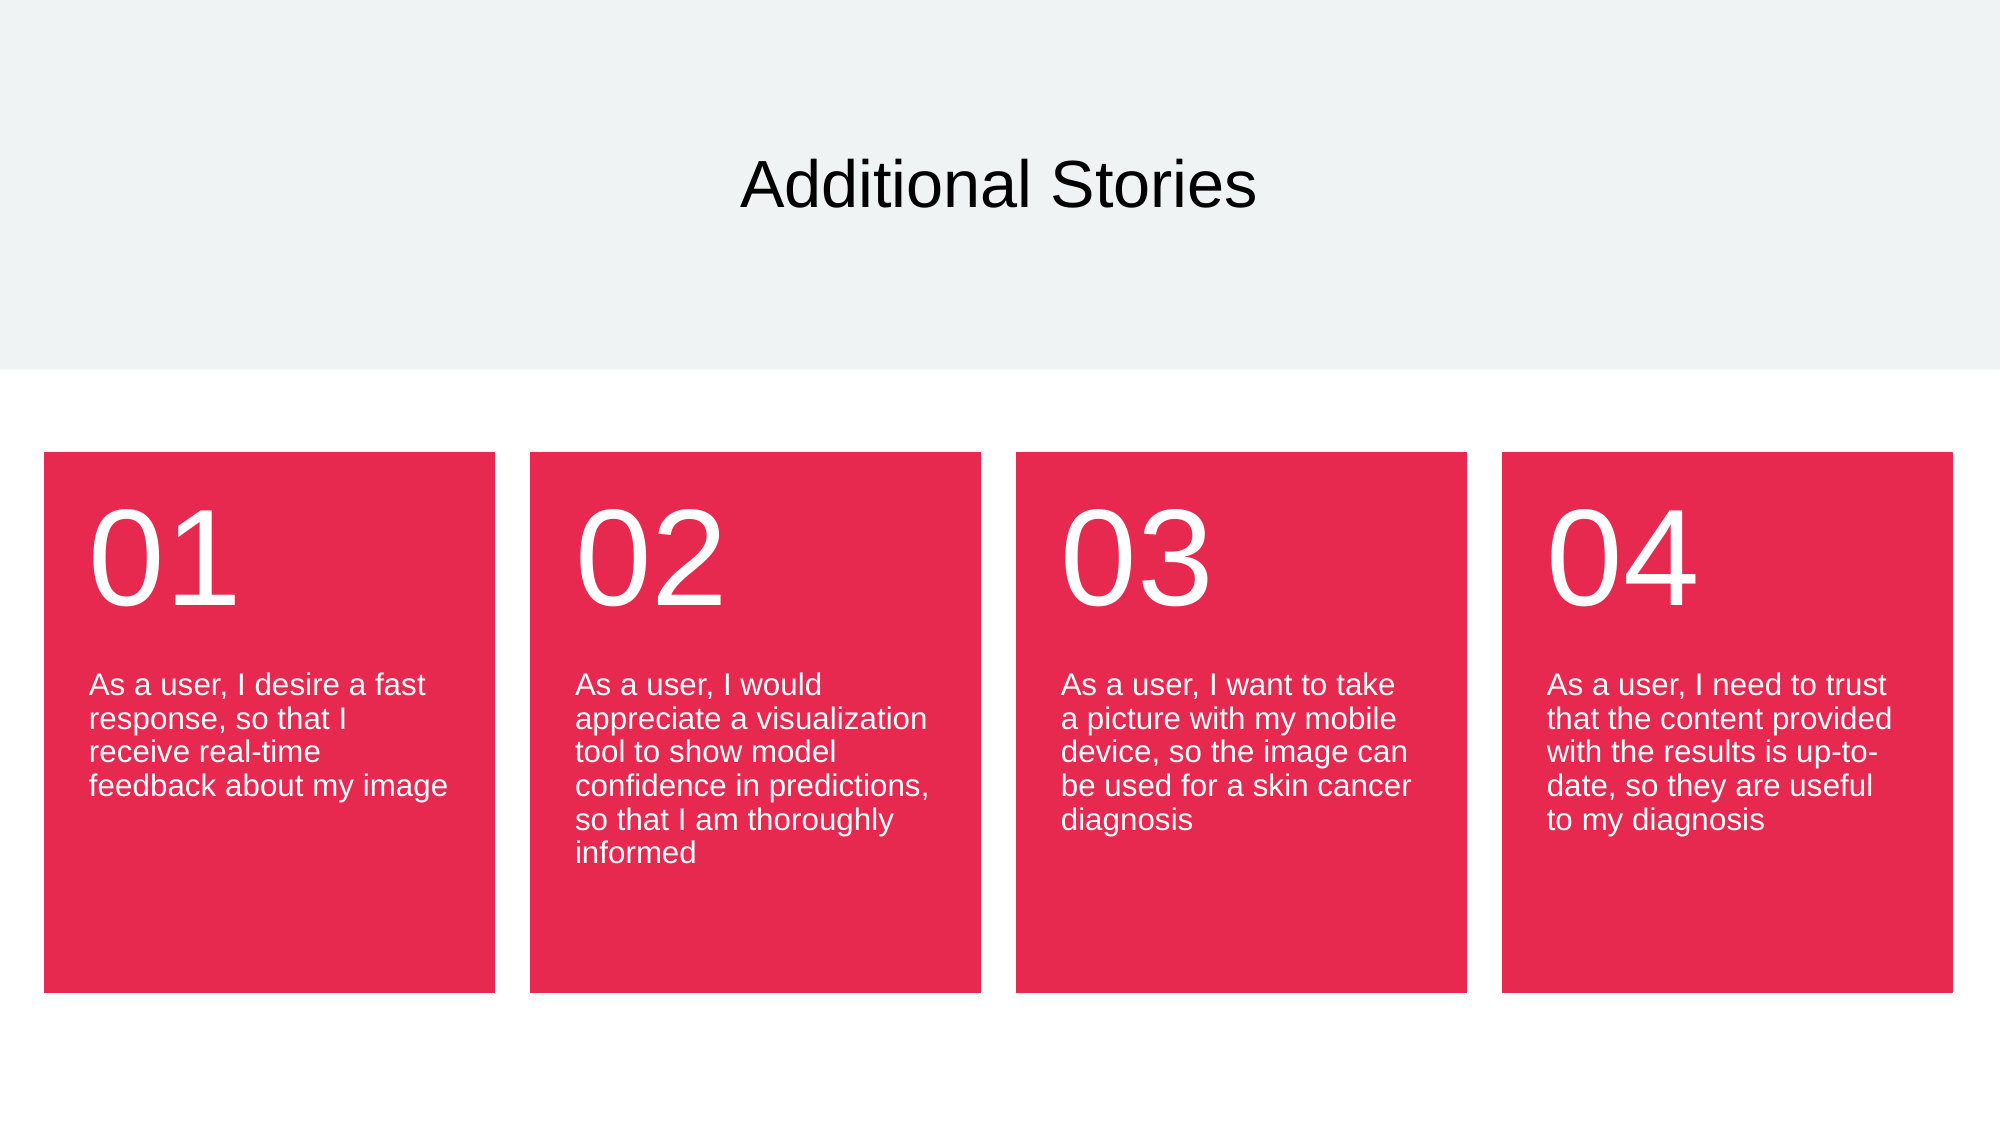

# Additional Stories
As a user, I desire a fast response, so that I receive real-time feedback about my image
01
As a user, I would appreciate a visualization tool to show model confidence in predictions, so that I am thoroughly informed
02
As a user, I want to take a picture with my mobile device, so the image can be used for a skin cancer diagnosis
03
As a user, I need to trust that the content provided with the results is up-to-date, so they are useful to my diagnosis
04